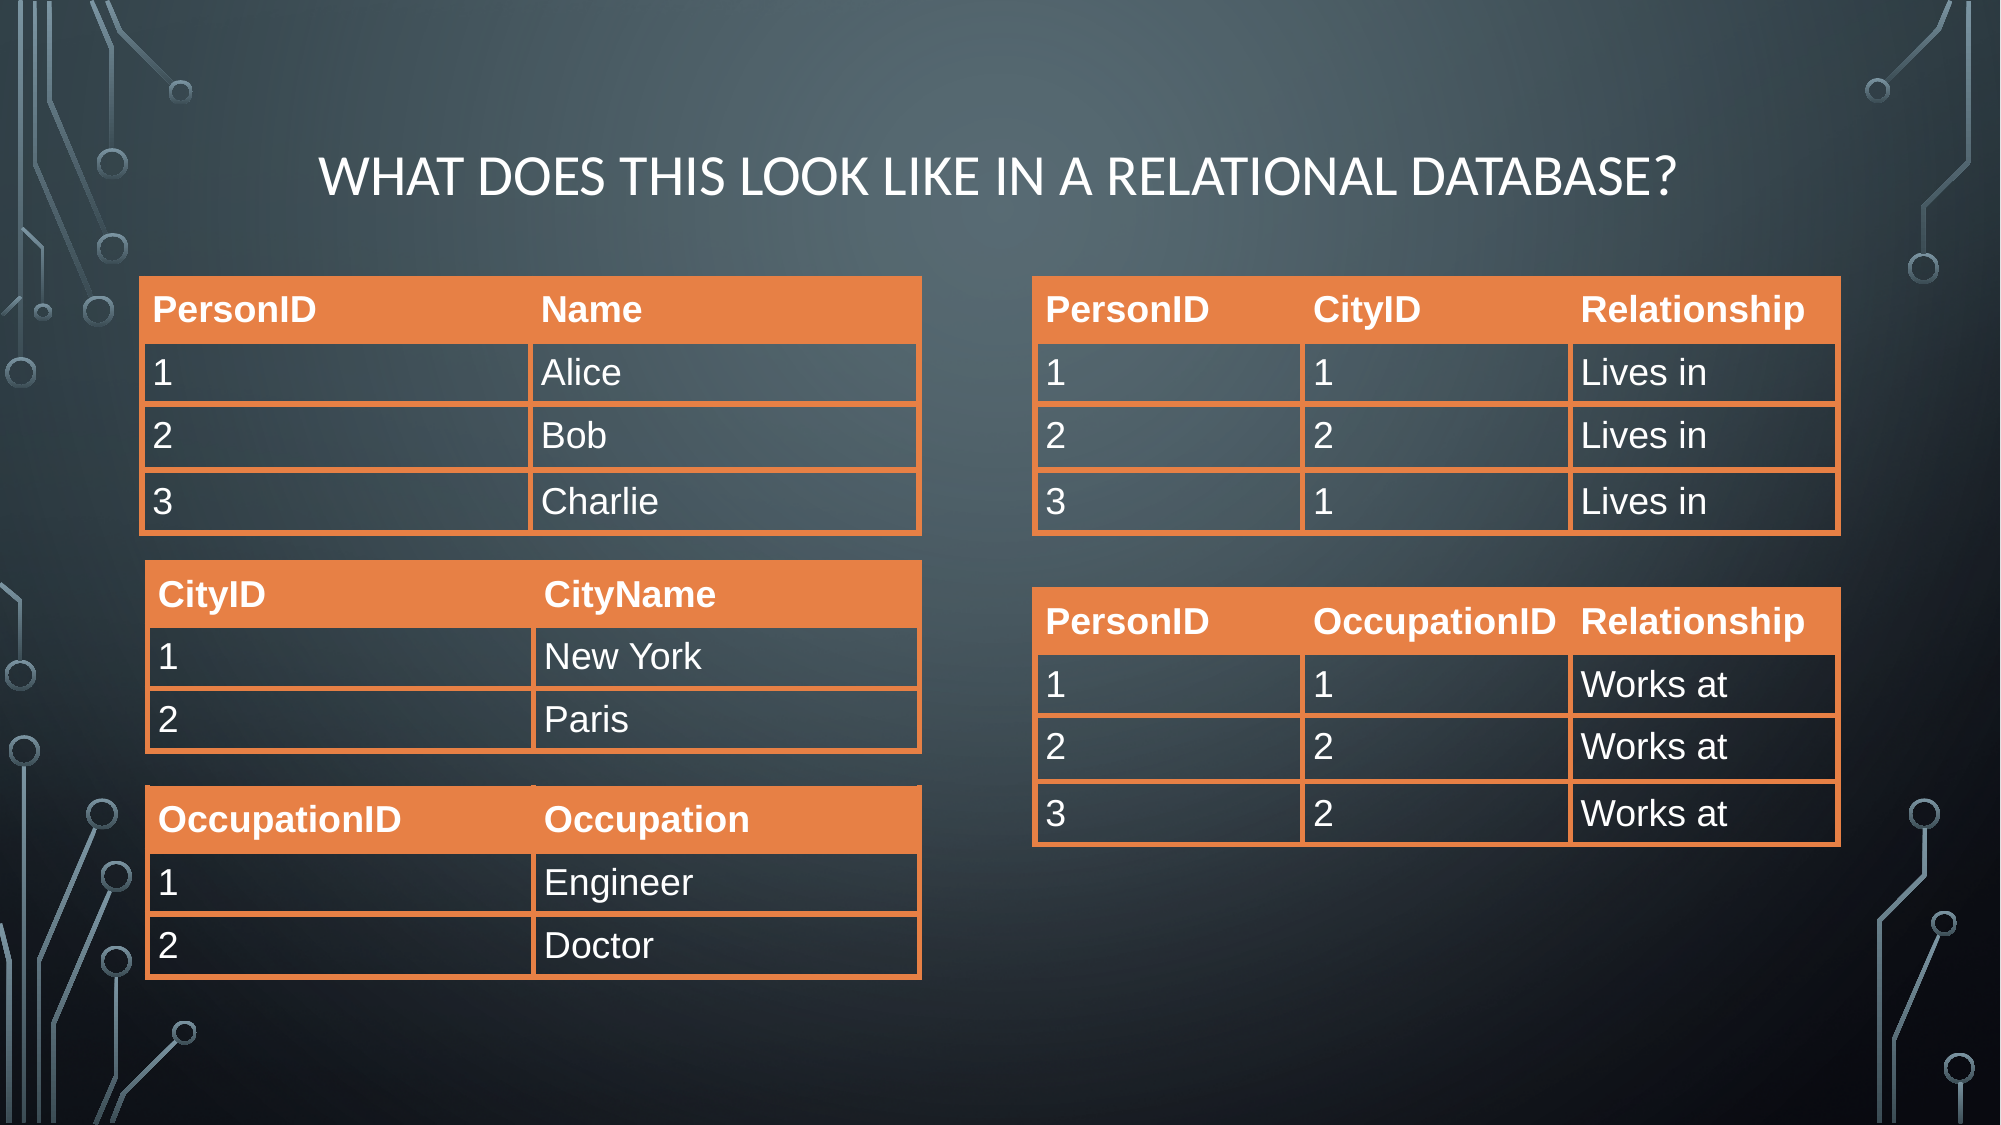

# What does this look like in A relational database?
| PersonID | Name |
| --- | --- |
| 1 | Alice |
| 2 | Bob |
| 3 | Charlie |
| PersonID | CityID | Relationship |
| --- | --- | --- |
| 1 | 1 | Lives in |
| 2 | 2 | Lives in |
| 3 | 1 | Lives in |
| CityID | CityName |
| --- | --- |
| 1 | New York |
| 2 | Paris |
| PersonID | OccupationID | Relationship |
| --- | --- | --- |
| 1 | 1 | Works at |
| 2 | 2 | Works at |
| 3 | 2 | Works at |
| OccupationID | Occupation |
| --- | --- |
| 1 | Engineer |
| 2 | Doctor |